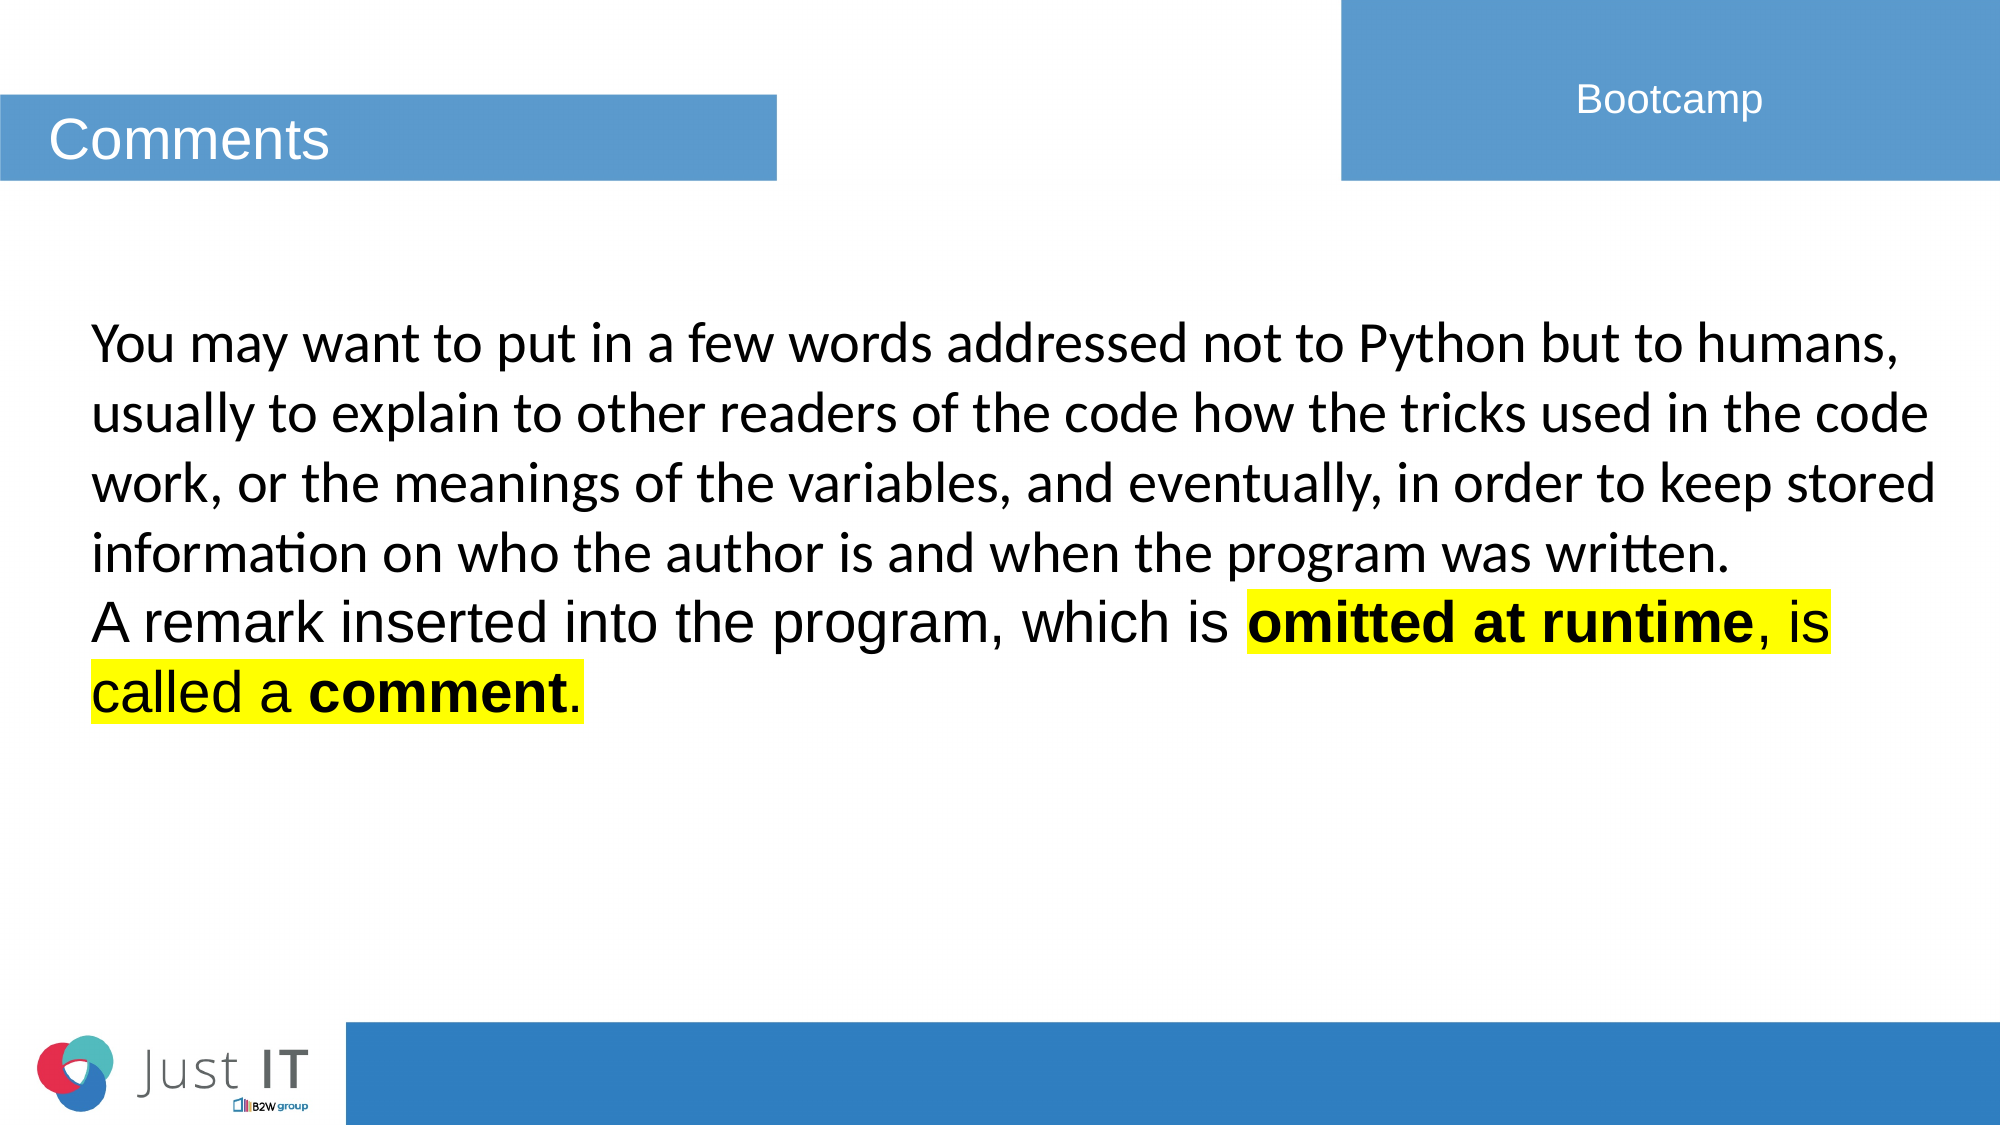

# Comments
Bootcamp

You may want to put in a few words addressed not to Python but to humans, usually to explain to other readers of the code how the tricks used in the code work, or the meanings of the variables, and eventually, in order to keep stored information on who the author is and when the program was written.
A remark inserted into the program, which is omitted at runtime, is called a comment.